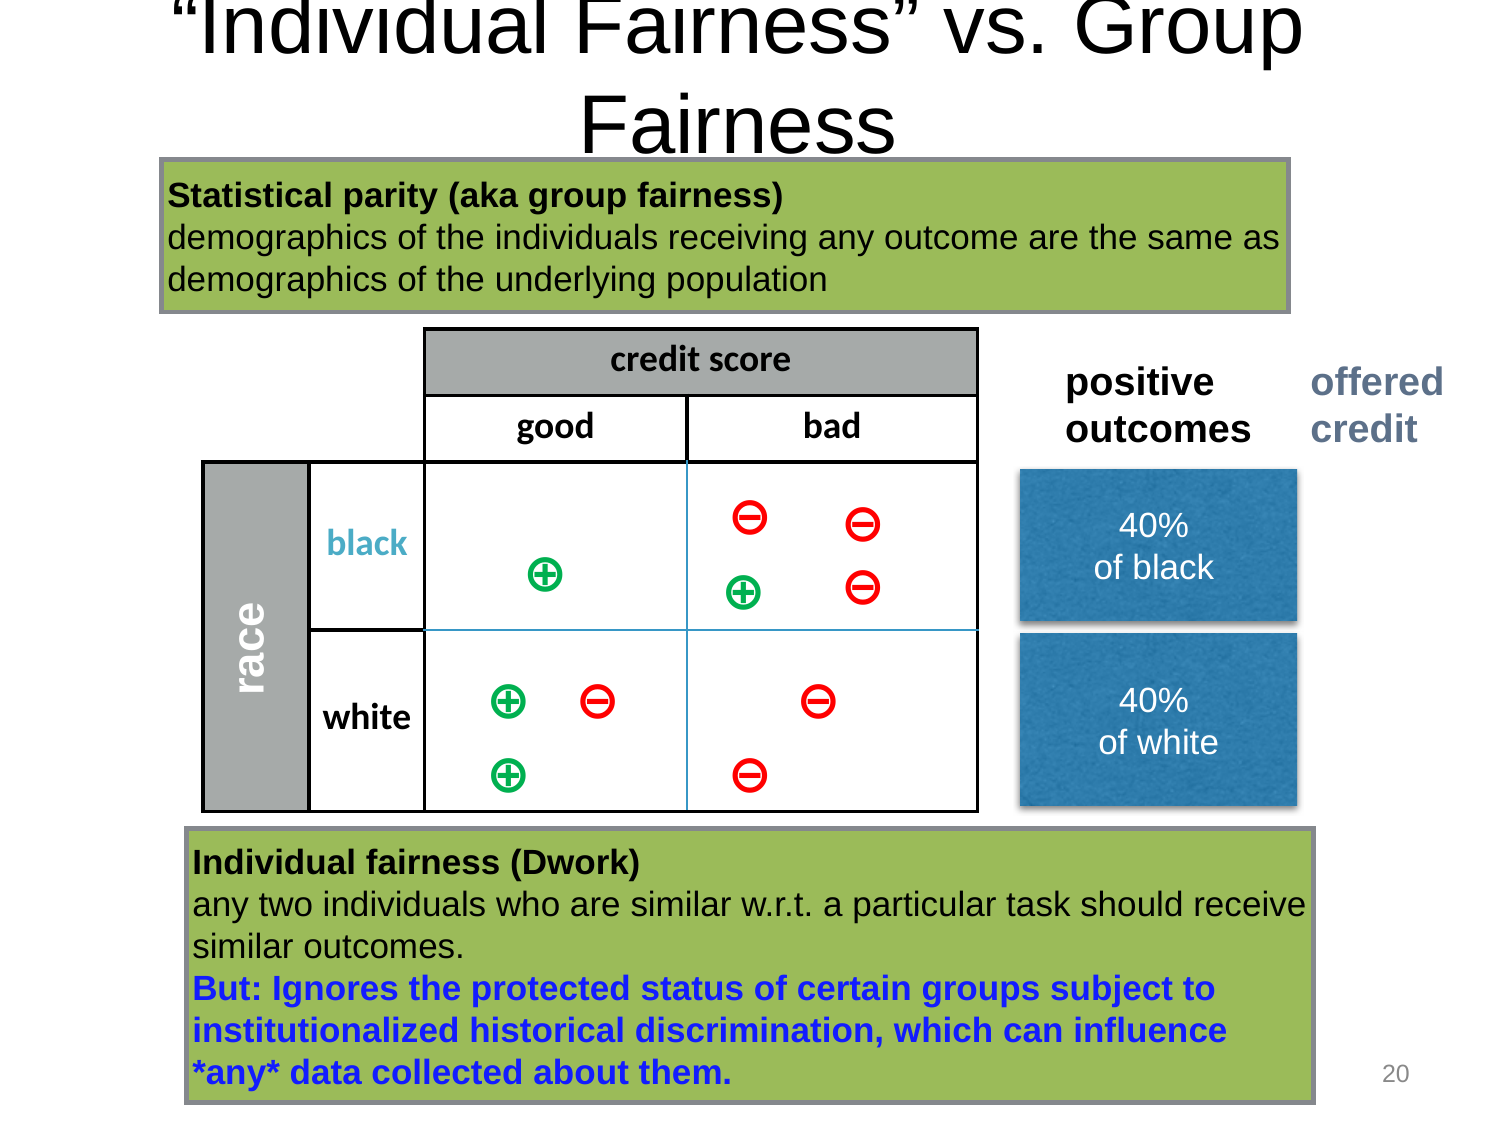

“Individual Fairness” vs. Group Fairness
Statistical parity (aka group fairness)
demographics of the individuals receiving any outcome are the same as demographics of the underlying population
|  |  | credit score |  |
| --- | --- | --- | --- |
|  |  | good | bad |
|  | black |  |  |
|  | white |  |  |
positive
outcomes
offered
credit
40%
of black
⊖
⊖
⊕
⊖
⊕
race
40%
of white
⊕
⊖
⊖
⊕
⊖
Individual fairness (Dwork)
any two individuals who are similar w.r.t. a particular task should receive similar outcomes.
But: Ignores the protected status of certain groups subject to institutionalized historical discrimination, which can influence *any* data collected about them.
20